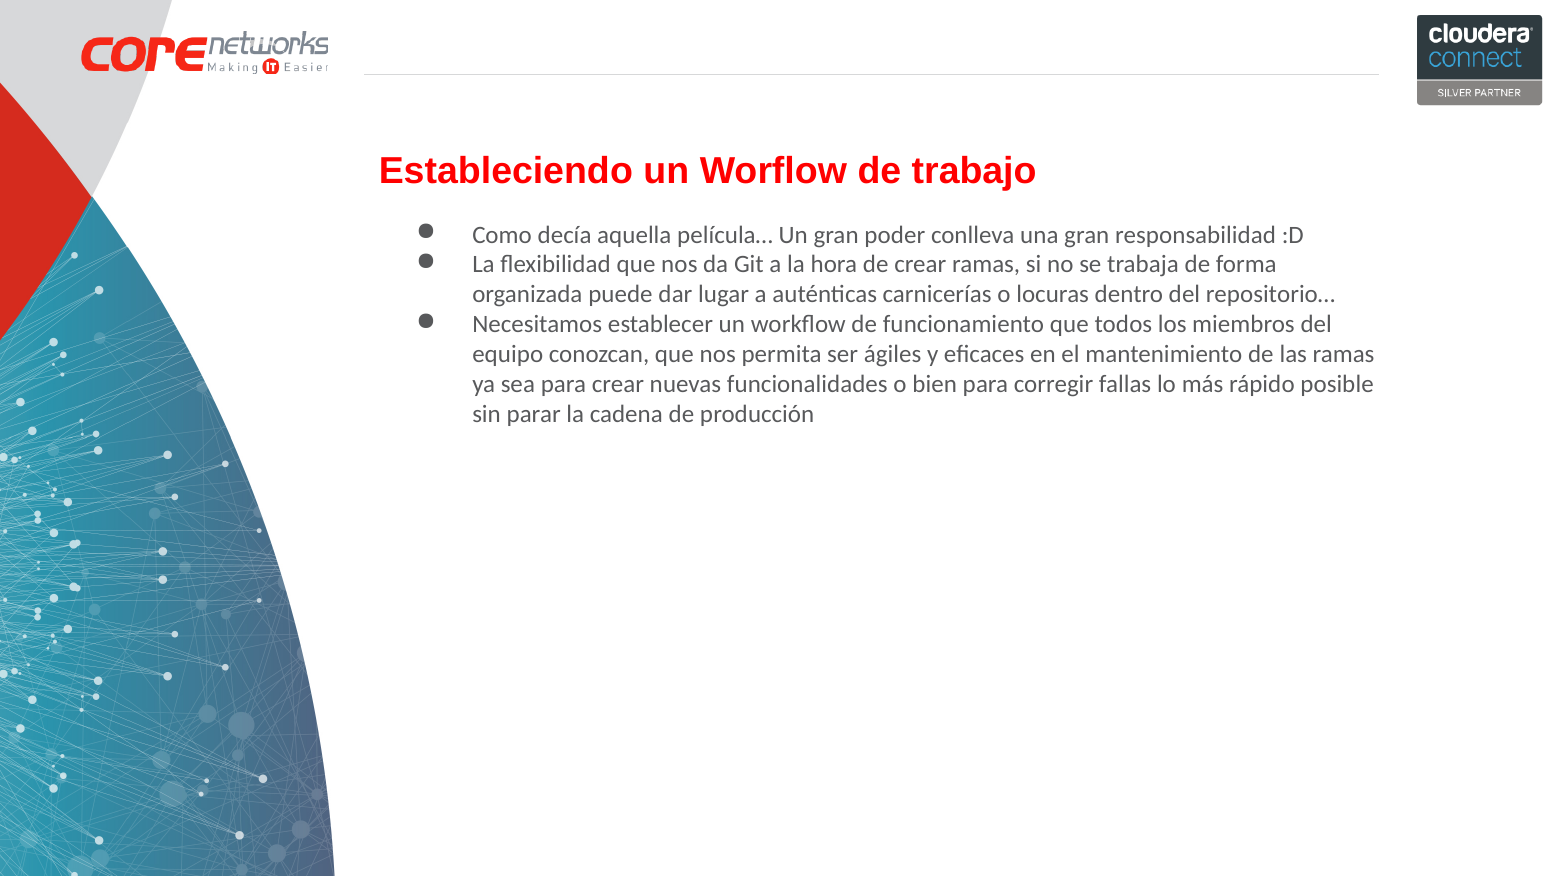

Estableciendo un Worflow de trabajo
Como decía aquella película… Un gran poder conlleva una gran responsabilidad :D
La flexibilidad que nos da Git a la hora de crear ramas, si no se trabaja de forma organizada puede dar lugar a auténticas carnicerías o locuras dentro del repositorio…
Necesitamos establecer un workflow de funcionamiento que todos los miembros del equipo conozcan, que nos permita ser ágiles y eficaces en el mantenimiento de las ramas ya sea para crear nuevas funcionalidades o bien para corregir fallas lo más rápido posible sin parar la cadena de producción